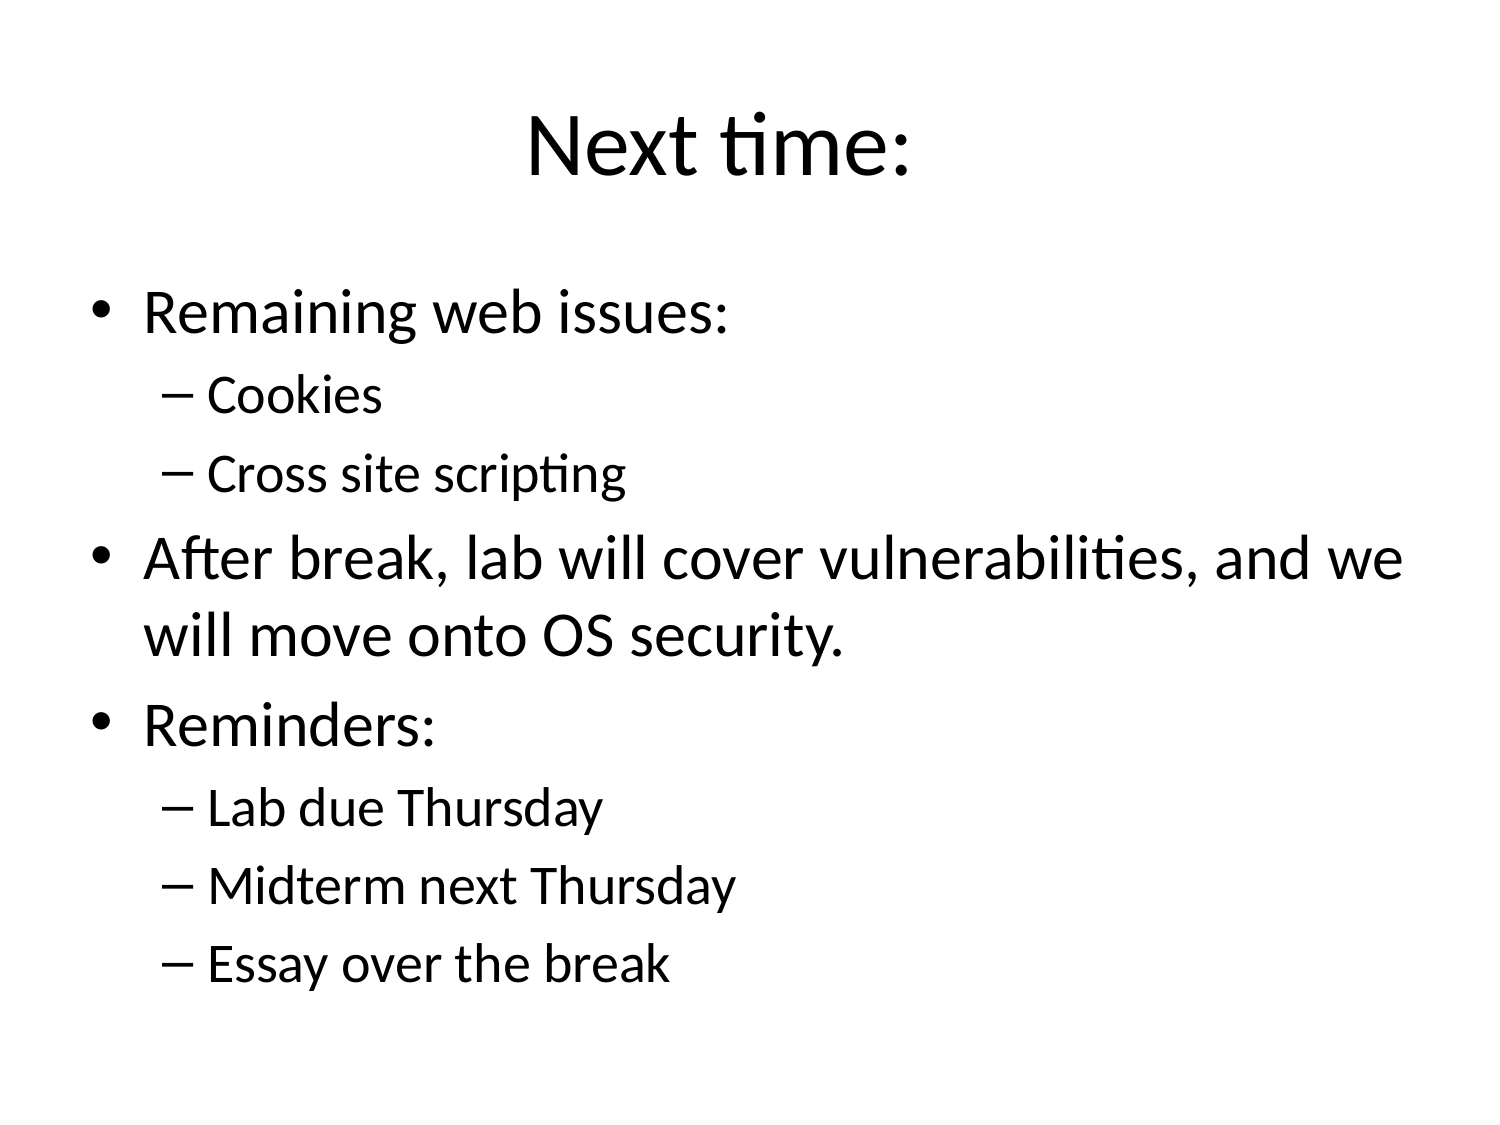

# Next time:
Remaining web issues:
Cookies
Cross site scripting
After break, lab will cover vulnerabilities, and we will move onto OS security.
Reminders:
Lab due Thursday
Midterm next Thursday
Essay over the break